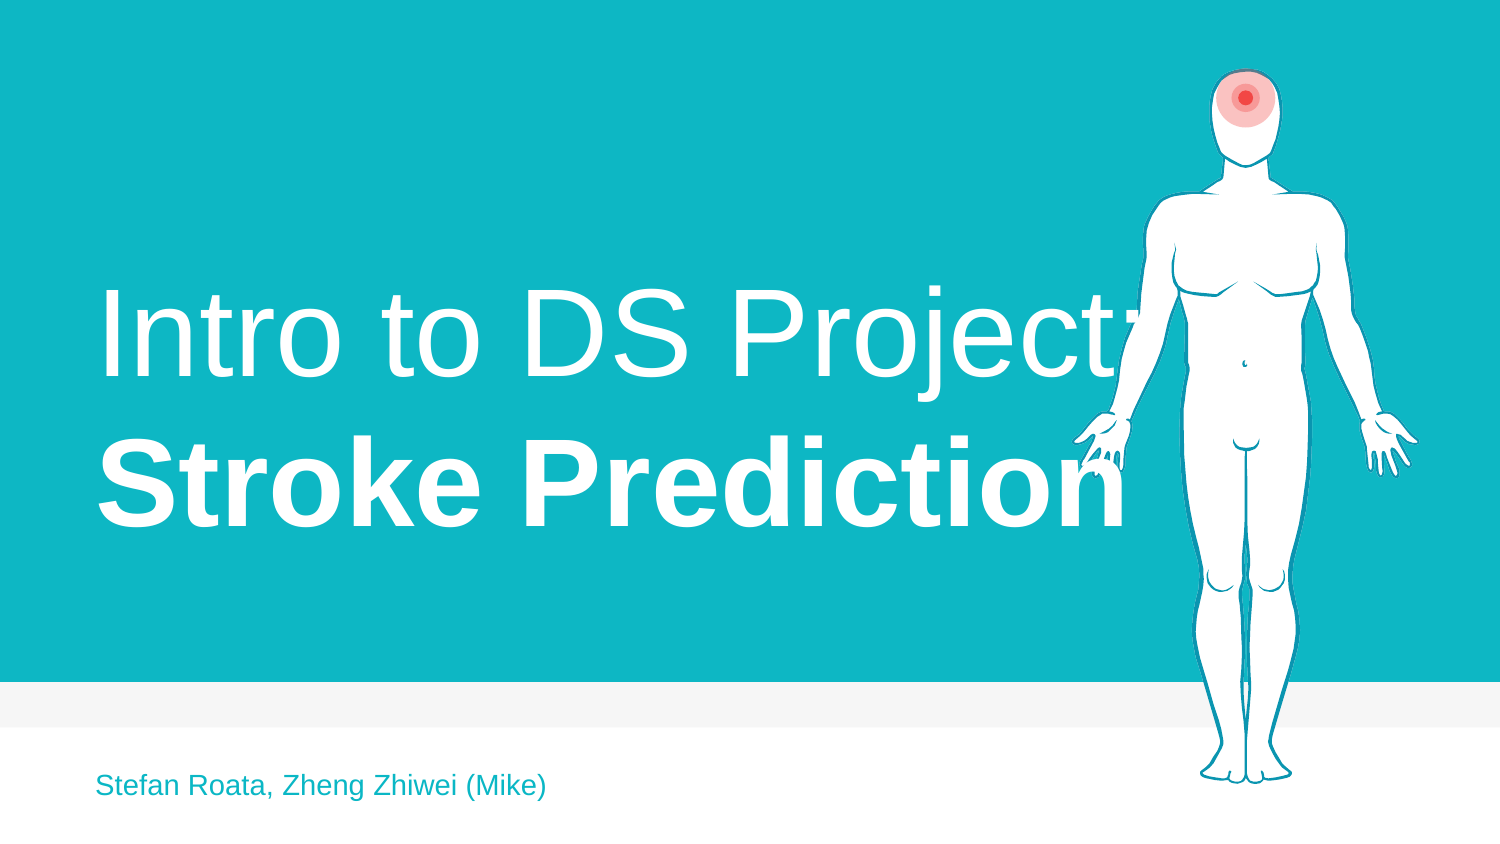

# Intro to DS Project: Stroke Prediction
Stefan Roata, Zheng Zhiwei (Mike)